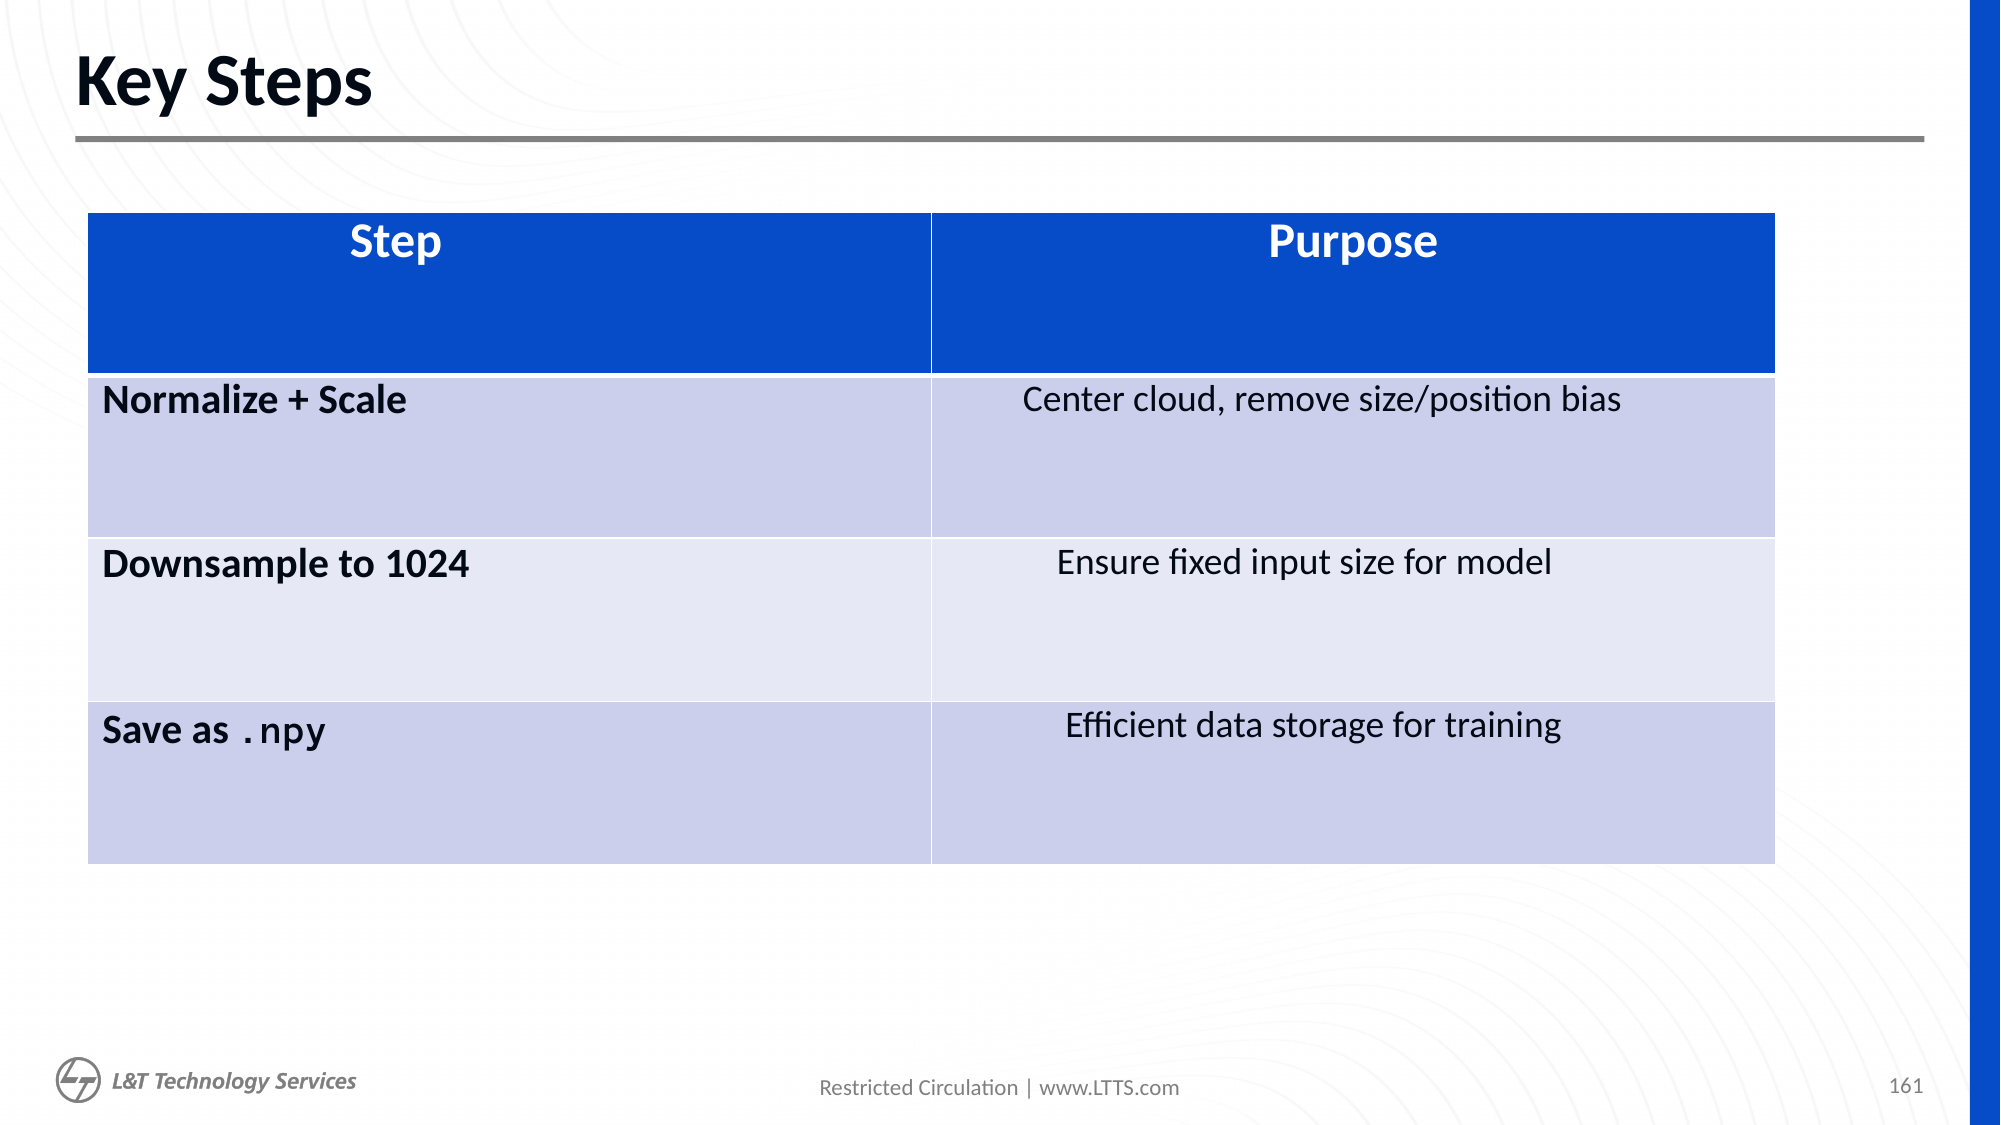

# Key Steps
| Step | Purpose |
| --- | --- |
| Normalize + Scale | Center cloud, remove size/position bias |
| Downsample to 1024 | Ensure fixed input size for model |
| Save as .npy | Efficient data storage for training |